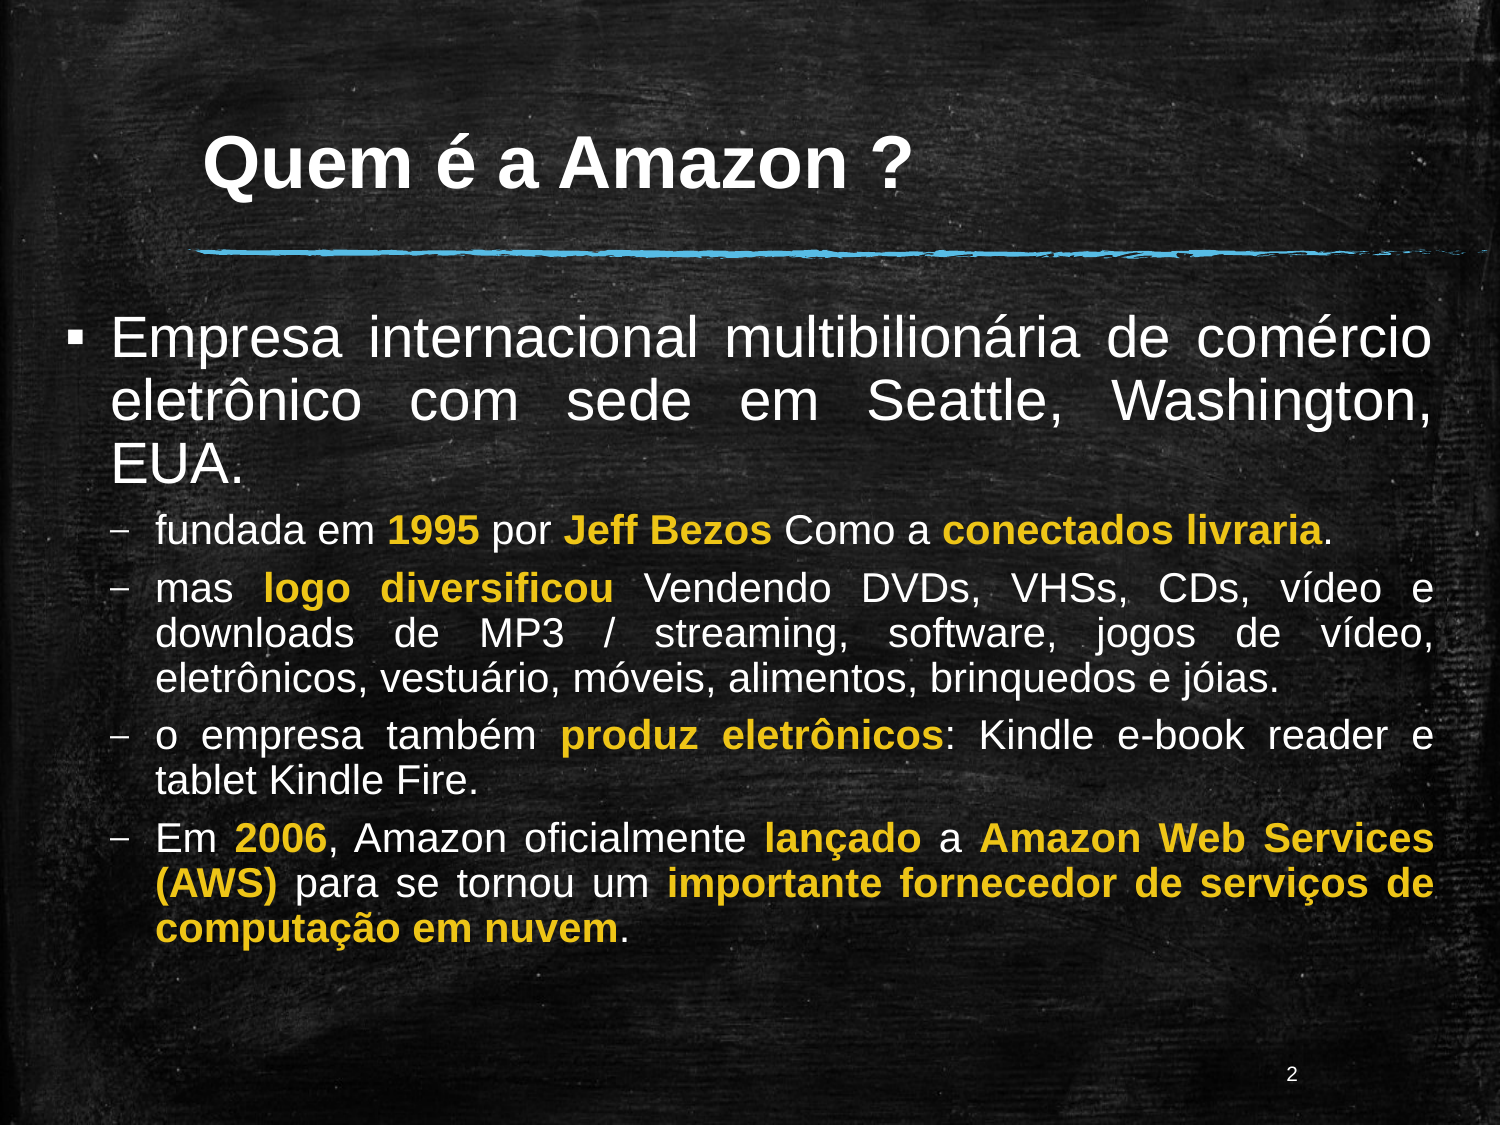

# Quem é a Amazon ?
Empresa internacional multibilionária de comércio eletrônico com sede em Seattle, Washington, EUA.
fundada em 1995 por Jeff Bezos Como a conectados livraria.
mas logo diversificou Vendendo DVDs, VHSs, CDs, vídeo e downloads de MP3 / streaming, software, jogos de vídeo, eletrônicos, vestuário, móveis, alimentos, brinquedos e jóias.
o empresa também produz eletrônicos: Kindle e-book reader e tablet Kindle Fire.
Em 2006, Amazon oficialmente lançado a Amazon Web Services (AWS) para se tornou um importante fornecedor de serviços de computação em nuvem.
2